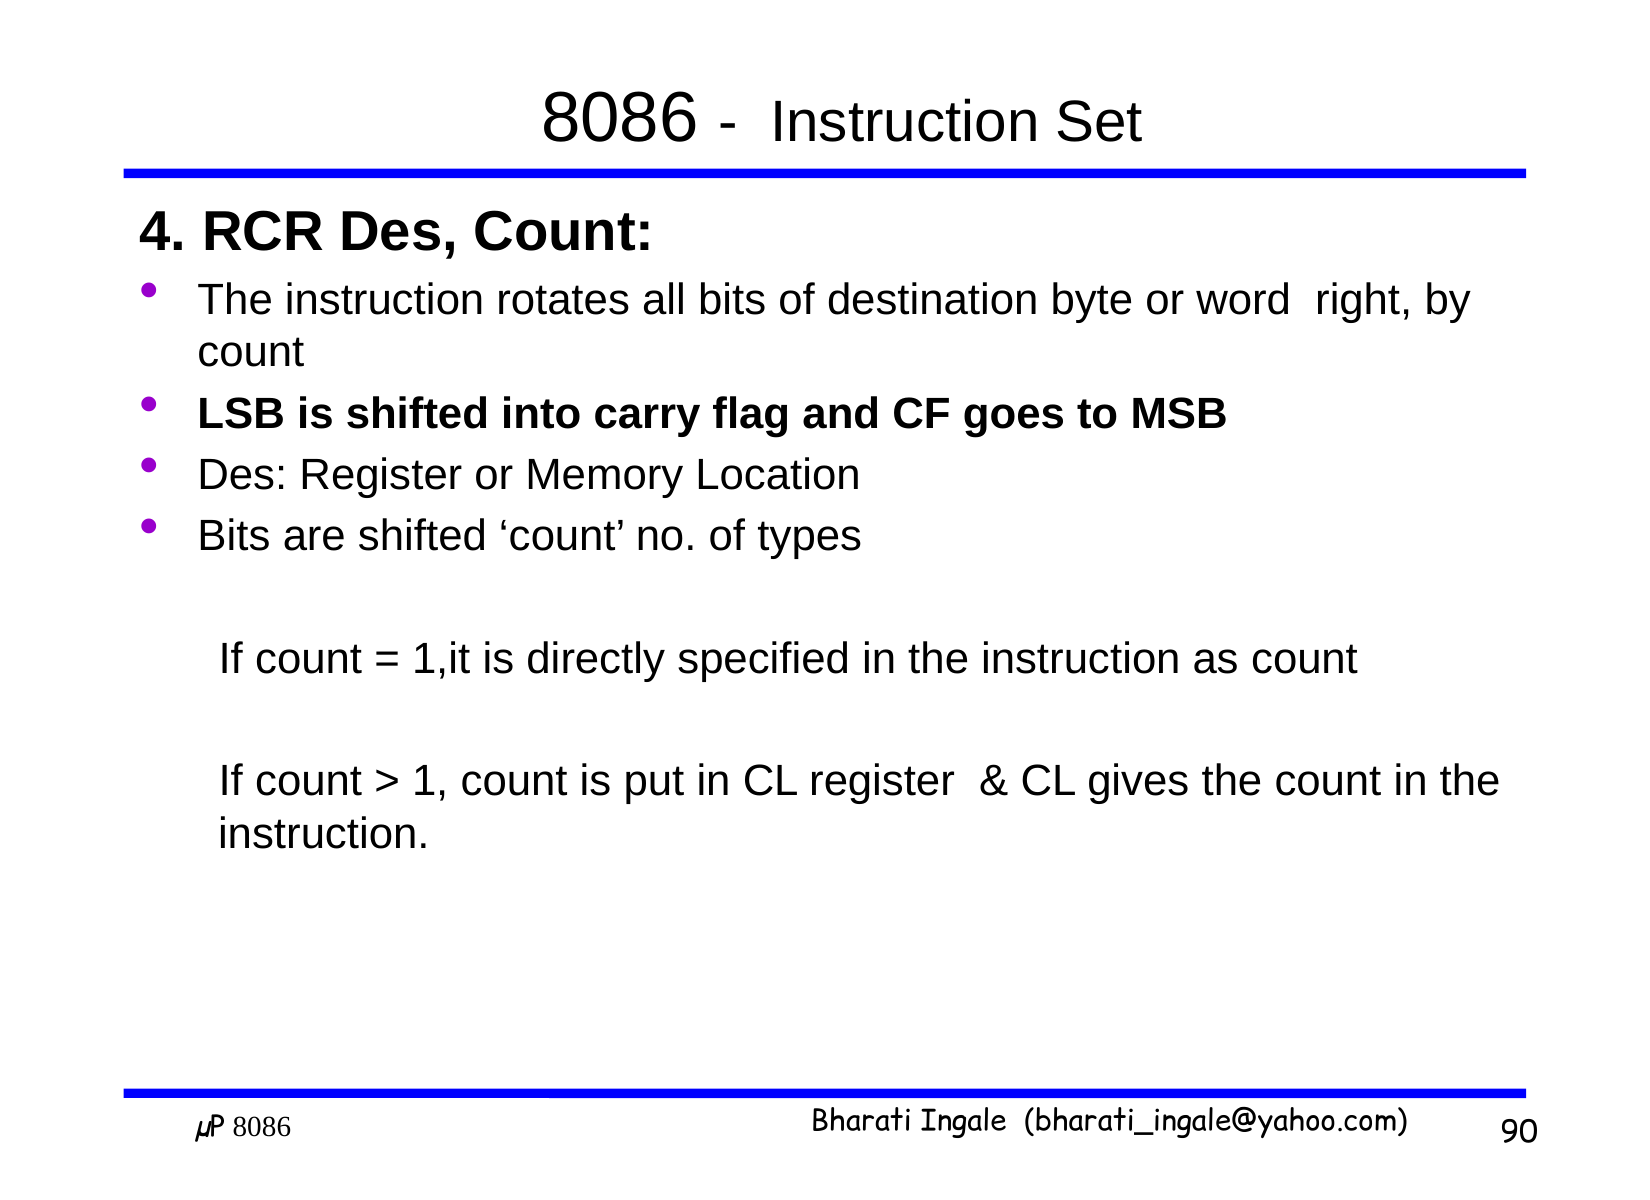

# 8086 -  Instruction Set
4. RCR Des, Count:
The instruction rotates all bits of destination byte or word  right, by count
LSB is shifted into carry flag and CF goes to MSB
Des: Register or Memory Location
Bits are shifted ‘count’ no. of types

If count = 1,it is directly specified in the instruction as count

If count > 1, count is put in CL register  & CL gives the count in the instruction.
90